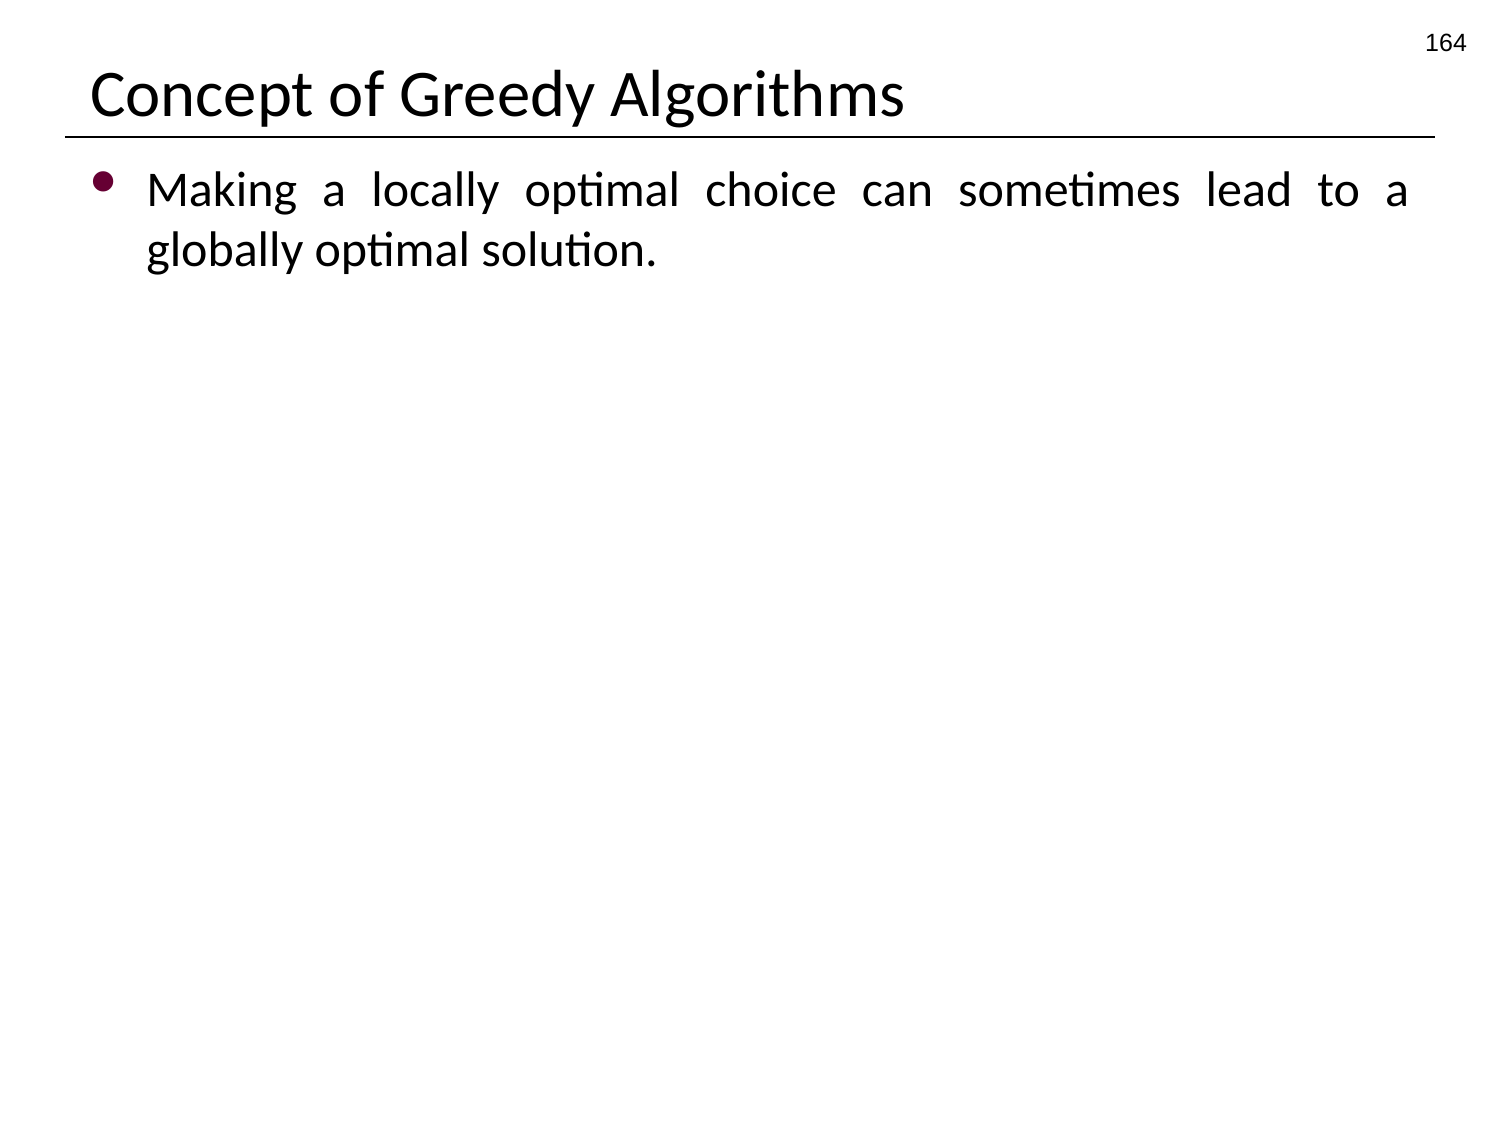

164
# Concept of Greedy Algorithms
Making a locally optimal choice can sometimes lead to a globally optimal solution.